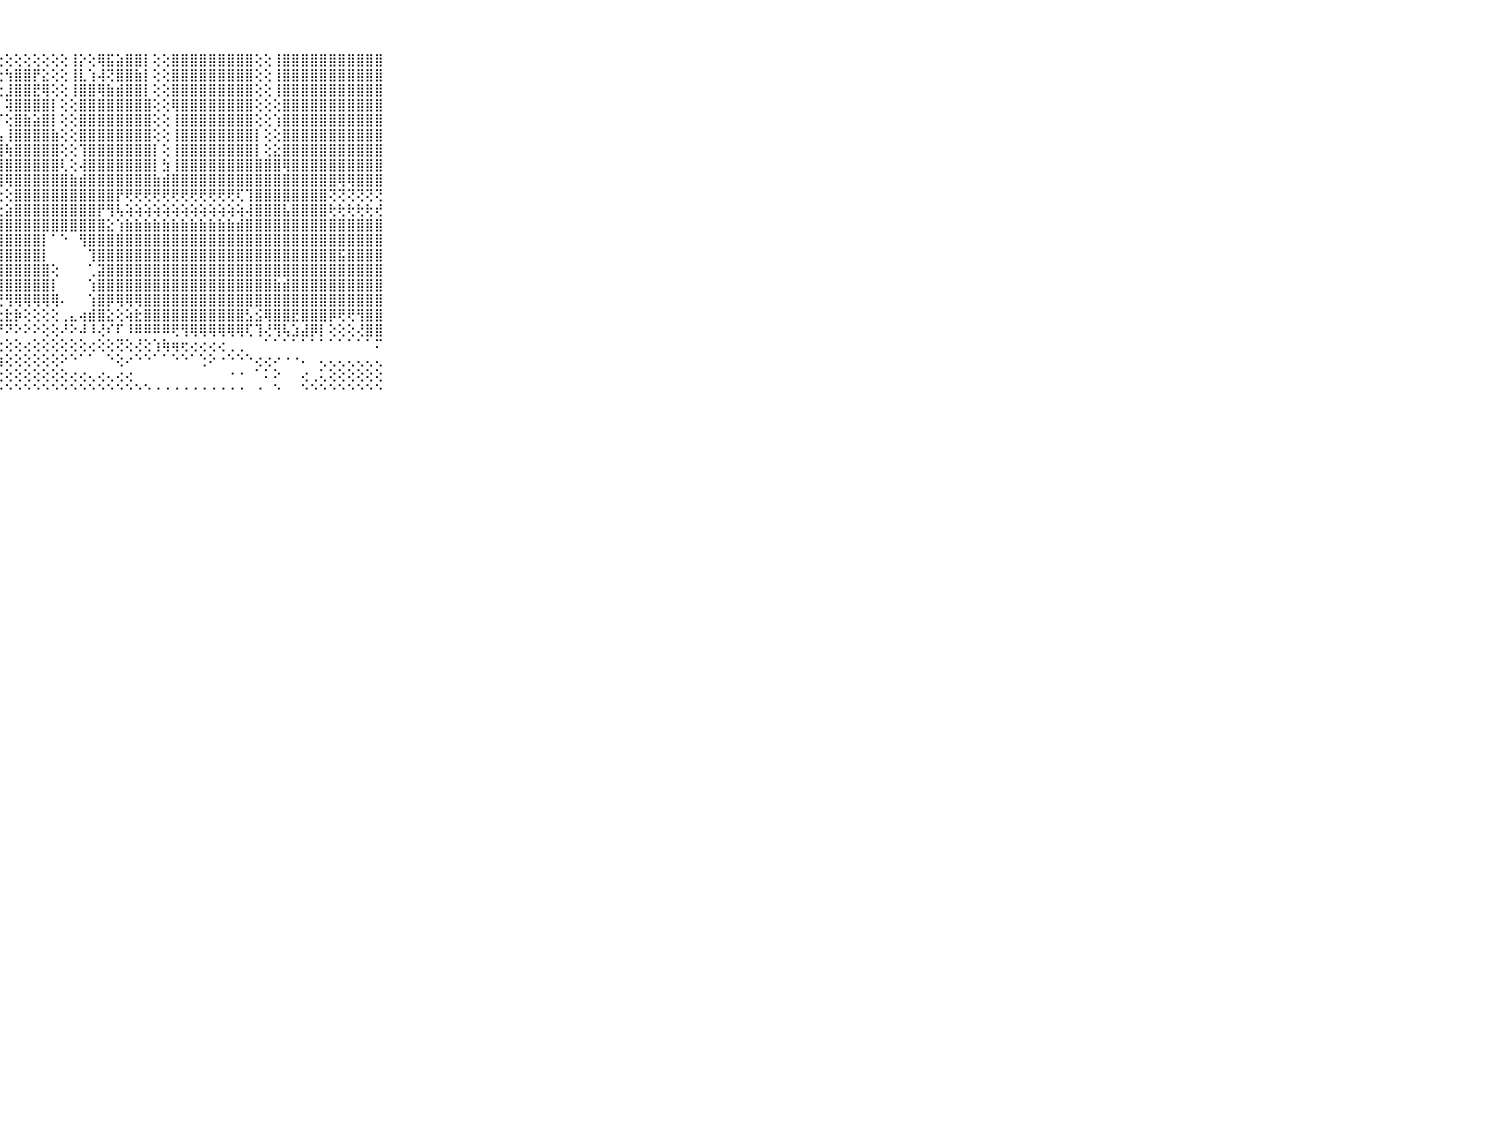

⠀⠀⠀⠀⠀⠀⠀⠀⠀⠀⠀⢸⣿⣯⡵⡵⣿⢕⢺⣏⢻⡇⢕⢕⢕⣿⡇⢕⢕⢕⢕⢕⢕⢕⢕⢸⡕⢕⢿⣯⣵⣿⣿⡇⢕⢕⣿⣿⣿⣿⣿⣿⣿⣿⣿⢕⢕⢸⣿⣿⣿⣿⣿⣿⣿⣿⣿⣿⣿⠀⠀⠀⠀⠀⠀⠀⠀⠀⠀⠀⠀
⠀⠀⠀⠀⠀⠀⠀⠀⠀⠀⠀⣾⣿⣿⣿⣿⣿⡕⢹⣿⣿⣧⡕⢕⢕⢯⣿⢕⢳⣿⣿⡟⣕⢕⢕⢸⣇⢱⢼⢝⣿⣿⣷⡇⢕⢕⣿⣿⣿⣿⣿⣿⣿⣿⣿⢕⢕⢸⣿⣿⣿⣿⣿⣿⣿⣿⣿⣿⣿⠀⠀⠀⠀⠀⠀⠀⠀⠀⠀⠀⠀
⠀⠀⠀⠀⠀⠀⠀⠀⠀⠀⠀⣿⣿⣿⣿⣿⣿⡇⢹⣿⣿⣿⡧⢕⢕⢸⣿⢕⣸⣿⣿⣟⢿⢕⢕⢸⣿⣿⢿⣷⣾⣿⣿⡇⢕⢕⣿⣿⣿⣿⣿⣿⣿⣿⣿⢕⢕⢸⣿⣿⣿⣿⣿⣿⣿⣿⣿⣿⣿⠀⠀⠀⠀⠀⠀⠀⠀⠀⠀⠀⠀
⠀⠀⠀⠀⠀⠀⠀⠀⠀⠀⠀⣿⣿⣿⣿⣿⣿⣿⢱⣿⣿⣿⣿⡝⢕⣸⢿⡇⢽⣿⣿⣿⣿⡇⢕⢕⣿⣿⣿⣿⣿⣿⣿⣿⢕⢕⢿⣿⣿⣿⣿⣿⣿⣿⣿⢕⢕⢕⣿⣿⣿⣿⣿⣿⣿⣿⣿⣿⣿⠀⠀⠀⠀⠀⠀⠀⠀⠀⠀⠀⠀
⠀⠀⠀⠀⠀⠀⠀⠀⠀⠀⠀⣿⣿⣿⣿⣿⣿⣿⡜⣿⣿⣿⣿⣯⣕⢜⣿⡏⢕⣿⣷⣵⣿⡇⢕⢕⣿⣿⣿⣿⣿⣿⣿⣿⢕⢕⢸⣿⣿⣿⣿⣿⣿⣿⣿⢕⢕⢱⣿⣿⣿⣿⣿⣿⣿⣿⣿⣿⣿⠀⠀⠀⠀⠀⠀⠀⠀⠀⠀⠀⠀
⠀⠀⠀⠀⠀⠀⠀⠀⠀⠀⠀⢻⣿⣿⣿⣿⣿⣿⡇⣿⣿⣿⣿⣧⢵⢕⣿⣧⢸⣿⣿⣿⣿⣷⢕⢕⣿⣿⣿⣿⣿⣿⣿⣿⢕⢕⢸⣿⣿⣿⣿⣿⣿⣿⣿⡇⢕⢕⣿⣿⣿⣿⣿⣿⣿⣿⣿⣿⣿⠀⠀⠀⠀⠀⠀⠀⠀⠀⠀⠀⠀
⠀⠀⠀⠀⠀⠀⠀⠀⠀⠀⠀⢸⣿⣿⣿⣿⣿⣿⣇⣽⣿⣿⣿⣿⣗⣱⣿⣿⢷⣿⣿⣿⣿⣿⢕⢕⢹⣿⣿⣿⣿⣿⣿⣿⡇⢕⢸⣿⣿⣿⣿⣿⣿⣿⣿⡇⢕⣕⣿⣿⣿⣿⣿⣿⣿⣿⣿⣿⣿⠀⠀⠀⠀⠀⠀⠀⠀⠀⠀⠀⠀
⠀⠀⠀⠀⠀⠀⠀⠀⠀⠀⠀⢸⣿⣿⣿⣿⣿⣿⣿⢹⣿⣿⣿⣿⣿⡇⢺⣿⣿⣿⣿⣿⣿⣿⢇⢕⢼⣿⣿⣿⣿⣿⣿⣿⡇⣳⢸⣿⣿⣿⣿⣿⣿⣿⣿⣿⣿⣿⢿⣿⣿⣿⣿⣿⣿⣿⣿⣿⣿⠀⠀⠀⠀⠀⠀⠀⠀⠀⠀⠀⠀
⠀⠀⠀⠀⠀⠀⠀⠀⠀⠀⠀⡜⣿⣿⣿⣿⣿⣿⣿⣕⣿⣿⣿⣿⣿⢺⢻⢻⢿⣿⣿⣿⣿⣿⣿⣷⣾⣿⣿⣿⣿⣿⣿⣿⣷⣾⣿⣿⣿⣿⣿⣿⣿⣿⣿⣿⣿⣿⣿⣿⣿⣿⣿⣿⢿⢿⣿⣿⣿⠀⠀⠀⠀⠀⠀⠀⠀⠀⠀⠀⠀
⠀⠀⠀⠀⠀⠀⠀⠀⠀⠀⠀⣽⣵⣵⡵⢵⡵⣵⣷⣿⣟⣟⡟⢟⢇⢕⢕⢕⢕⣿⣿⣿⣿⣿⣿⣿⣿⣿⣿⣿⡟⢟⢟⢟⢟⢟⢟⢟⢟⢟⢟⢟⢟⢏⢹⣿⣿⣿⣿⣿⣿⣿⣿⢝⢝⢝⢝⢝⢝⠀⠀⠀⠀⠀⠀⠀⠀⠀⠀⠀⠀
⠀⠀⠀⠀⠀⠀⠀⠀⠀⠀⠀⣿⣿⣿⣿⣿⣷⣽⣟⣿⡿⢿⣟⣟⢕⢕⢑⢕⣵⣿⣿⣿⣿⣿⣿⣿⣿⣿⡟⢻⢧⢵⢵⢵⢵⢵⢵⢵⢵⢵⢵⢵⢵⢵⢼⣿⣿⣿⣧⣿⣿⣿⣿⢗⢗⢗⢗⢗⢞⠀⠀⠀⠀⠀⠀⠀⠀⠀⠀⠀⠀
⠀⠀⠀⠀⠀⠀⠀⠀⠀⠀⠀⣿⣿⣿⣿⣿⣾⣷⣷⣷⣷⣷⣷⣷⣷⣷⣵⣾⣿⣿⣿⣿⣿⣿⣿⣿⣿⣿⣿⣕⢱⣷⣷⣷⣷⣷⣷⣷⣷⣷⣷⣷⣷⣾⣿⣿⣿⣿⣿⣿⣿⣿⣿⣿⣿⣿⣿⣿⣿⠀⠀⠀⠀⠀⠀⠀⠀⠀⠀⠀⠀
⠀⠀⠀⠀⠀⠀⠀⠀⠀⠀⠀⣿⣿⣿⣿⣿⣿⣿⣿⣿⡗⣿⣿⣿⣟⣿⣿⣿⣿⣿⣿⣿⡇⠁⠑⠀⢻⣿⣿⣿⣿⣿⣿⣿⣿⣿⣿⣿⣿⣿⣿⣿⣿⣿⣿⣿⣿⣿⣿⣿⣿⣿⣿⣿⣿⣿⣿⣿⣿⠀⠀⠀⠀⠀⠀⠀⠀⠀⠀⠀⠀
⠀⠀⠀⠀⠀⠀⠀⠀⠀⠀⠀⡹⣿⣿⣿⣿⣿⣿⣿⣿⡇⣿⣿⣿⡇⣿⣿⣿⣿⣿⣿⣿⡇⠀⠀⠀⠀⢹⣿⣿⣿⣿⣿⣿⣿⣿⣿⣿⣿⣿⣿⣿⣿⣿⣿⣿⣿⣿⣿⣿⣿⣿⣿⣿⣯⣿⣿⣿⣿⠀⠀⠀⠀⠀⠀⠀⠀⠀⠀⠀⠀
⠀⠀⠀⠀⠀⠀⠀⠀⠀⠀⠀⣿⣾⣿⣿⣿⣿⣿⣿⣿⣇⣿⣿⣿⣟⣿⣿⣿⣿⣿⣿⣿⣿⢕⠀⠀⠀⢁⣽⣿⣿⣿⣿⣿⣿⣿⣿⣿⣿⣿⣿⣿⣿⣿⣿⣿⣿⣿⣿⣿⣿⣿⣿⣿⣿⣿⣿⣿⣿⠀⠀⠀⠀⠀⠀⠀⠀⠀⠀⠀⠀
⠀⠀⠀⠀⠀⠀⠀⠀⠀⠀⠀⣿⣿⣿⣿⣿⣿⣿⣿⣿⣿⣿⣿⣿⣿⣿⣿⣿⣿⣿⣿⣿⣿⡇⠀⠀⠀⢱⣿⣿⣿⣿⣿⣿⣿⣿⣿⣿⣿⣿⣿⣿⣿⣿⣿⣿⣿⣷⣾⣿⣿⣿⣿⣿⣿⣿⣿⣿⣿⠀⠀⠀⠀⠀⠀⠀⠀⠀⠀⠀⠀
⠀⠀⠀⠀⠀⠀⠀⠀⠀⠀⠀⣿⣿⣿⣿⣿⣿⡿⢏⢟⢿⢟⢝⢹⢿⣿⢟⢟⢻⢿⢿⢿⢿⢿⠄⠀⠀⢱⣿⡿⢿⢿⢿⣿⣿⣿⣿⣿⣿⣿⣿⣿⣿⣿⣿⣿⣿⣿⣿⣿⣿⣿⣿⣿⣿⣿⣿⣿⣿⠀⠀⠀⠀⠀⠀⠀⠀⠀⠀⠀⠀
⠀⠀⠀⠀⠀⠀⠀⠀⠀⠀⠀⠿⢷⢾⢿⢿⣿⡿⢇⢱⣷⣵⣵⣾⣿⡿⢕⢕⣗⡷⢕⢕⢕⢕⢀⣄⢴⣾⣿⣕⢕⢵⣗⣿⣿⣿⣿⣿⣿⣿⣿⣿⣿⣿⣣⣪⢿⣿⣿⣟⣿⣿⣿⡿⢟⢟⢻⣿⣿⠀⠀⠀⠀⠀⠀⠀⠀⠀⠀⠀⠀
⠀⠀⠀⠀⠀⠀⠀⠀⠀⠀⠀⠀⢁⢁⢁⢁⢁⢁⢑⢑⣵⣿⣿⣿⣟⢕⠕⠝⠝⠕⠕⠕⢕⢕⠜⠕⠼⠸⢜⠎⠏⠸⠿⠿⠿⠿⢟⢻⢿⢿⢿⢿⢿⢿⢏⢹⢜⢻⢧⣱⣼⡿⡇⢕⢕⢕⢜⣿⣿⠀⠀⠀⠀⠀⠀⠀⠀⠀⠀⠀⠀
⠀⠀⠀⠀⠀⠀⠀⠀⠀⠀⠀⠀⠀⠐⠐⢔⢐⢕⢕⢕⣿⣿⣿⣿⢗⢇⢕⢕⢕⢕⢔⢕⢕⢕⢕⢕⢕⢔⢕⢕⢝⢕⢜⢕⢱⢷⢶⢖⢔⢔⢔⢔⢀⢀⠀⠀⠁⠁⠁⠁⠁⠁⠁⠁⠁⠁⠁⠁⠍⠀⠀⠀⠀⠀⠀⠀⠀⠀⠀⠀⠀
⠀⠀⠀⠀⠀⠀⠀⠀⠀⠀⠀⠀⠔⠕⠔⢕⢕⢕⢱⣿⣿⣿⣿⣿⢕⢕⢕⢵⢕⢕⢕⢕⢕⢕⠕⠑⠁⠁⠀⠑⢕⠔⠑⠑⠁⠁⠑⠑⠁⢑⠕⠐⠑⠑⠑⢔⢔⠔⠐⠐⠄⠀⢄⢄⢄⢄⢄⢄⢄⠀⠀⠀⠀⠀⠀⠀⠀⠀⠀⠀⠀
⠀⠀⠀⠀⠀⠀⠀⠀⠀⠀⠀⢄⢔⢔⢕⢕⢕⢱⣿⣿⣿⣿⣿⣿⢕⢕⢕⢕⢕⢕⢕⢕⢕⢕⢕⢔⢔⢄⢔⢄⢔⢔⠀⠀⠀⠀⠀⠀⠀⠀⠀⠀⠐⠐⠀⠁⠅⠕⠀⠀⢔⢀⢅⢕⢕⢕⢕⢕⢕⠀⠀⠀⠀⠀⠀⠀⠀⠀⠀⠀⠀
⠀⠀⠀⠀⠀⠀⠀⠀⠀⠀⠀⠚⠓⠓⠓⠃⠑⠛⠛⠛⠛⠛⠛⠛⠑⠑⠑⠑⠑⠑⠑⠑⠑⠑⠑⠑⠑⠑⠑⠑⠑⠑⠑⠑⠐⠐⠐⠐⠐⠐⠐⠐⠐⠐⠀⠐⠀⠑⠀⠀⠑⠑⠑⠑⠑⠑⠑⠑⠑⠀⠀⠀⠀⠀⠀⠀⠀⠀⠀⠀⠀